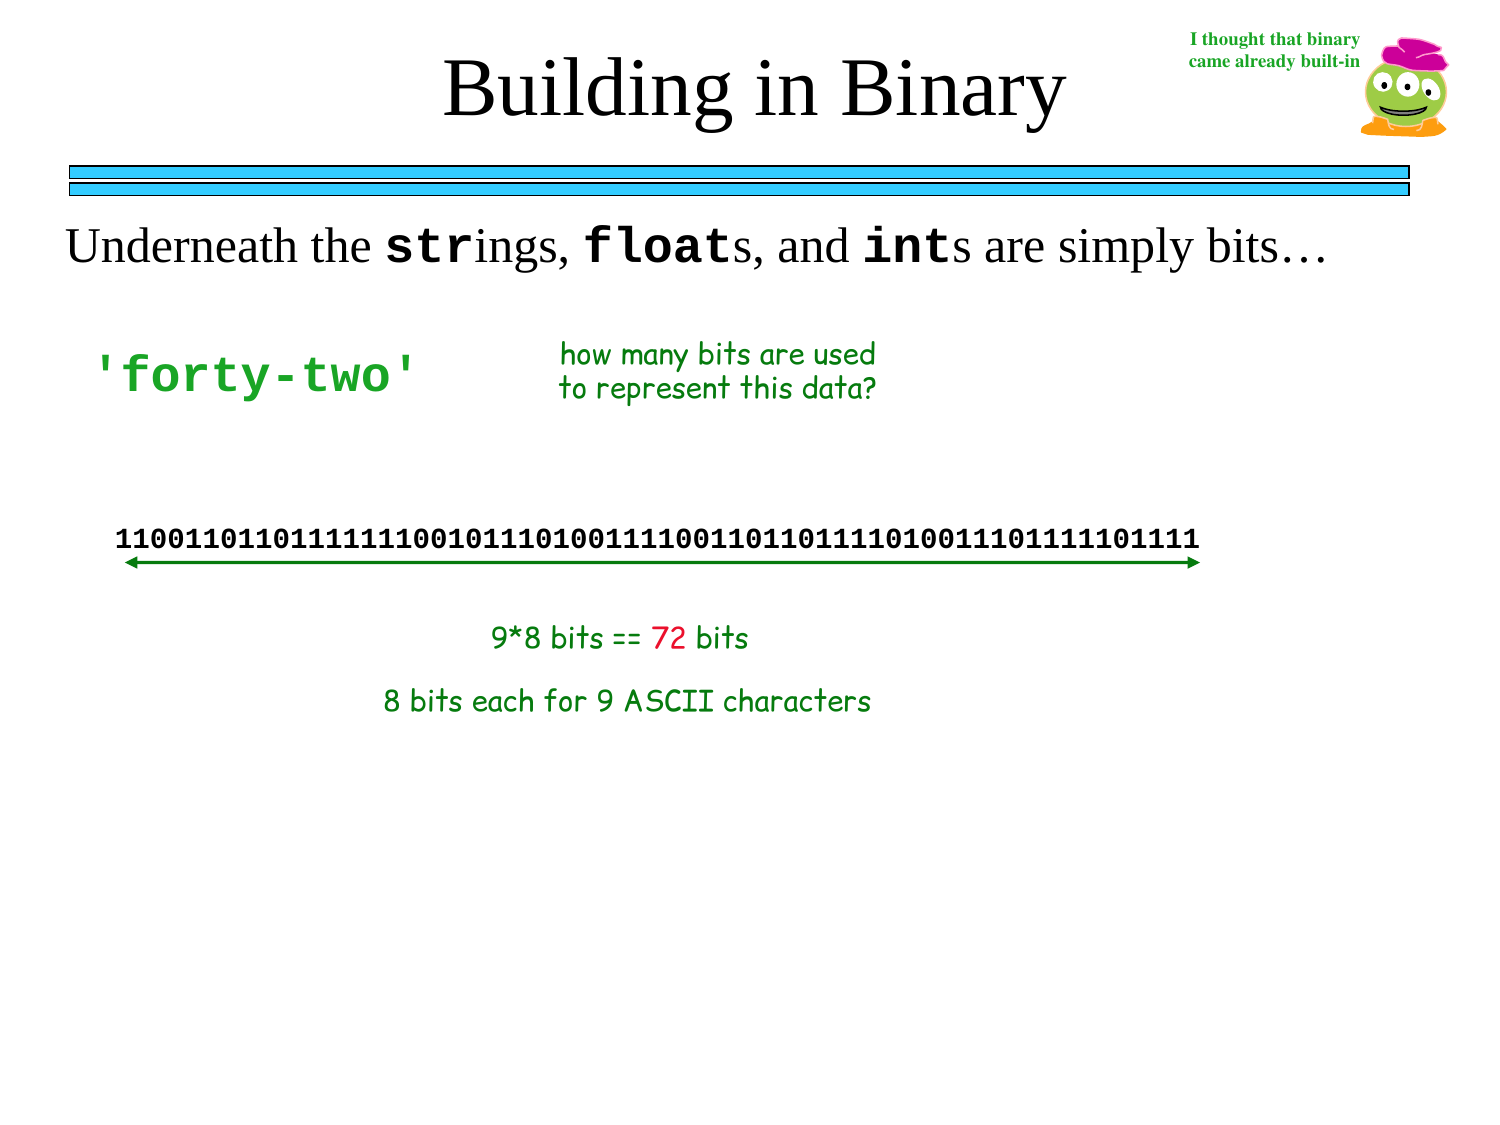

I thought that binary came already built-in
Building in Binary

Underneath the strings, floats, and ints are simply bits…
how many bits are used to represent this data?
'forty-two'
11001101101111111001011101001111001101101111010011101111101111

9*8 bits == 72 bits
8 bits each for 9 ASCII characters